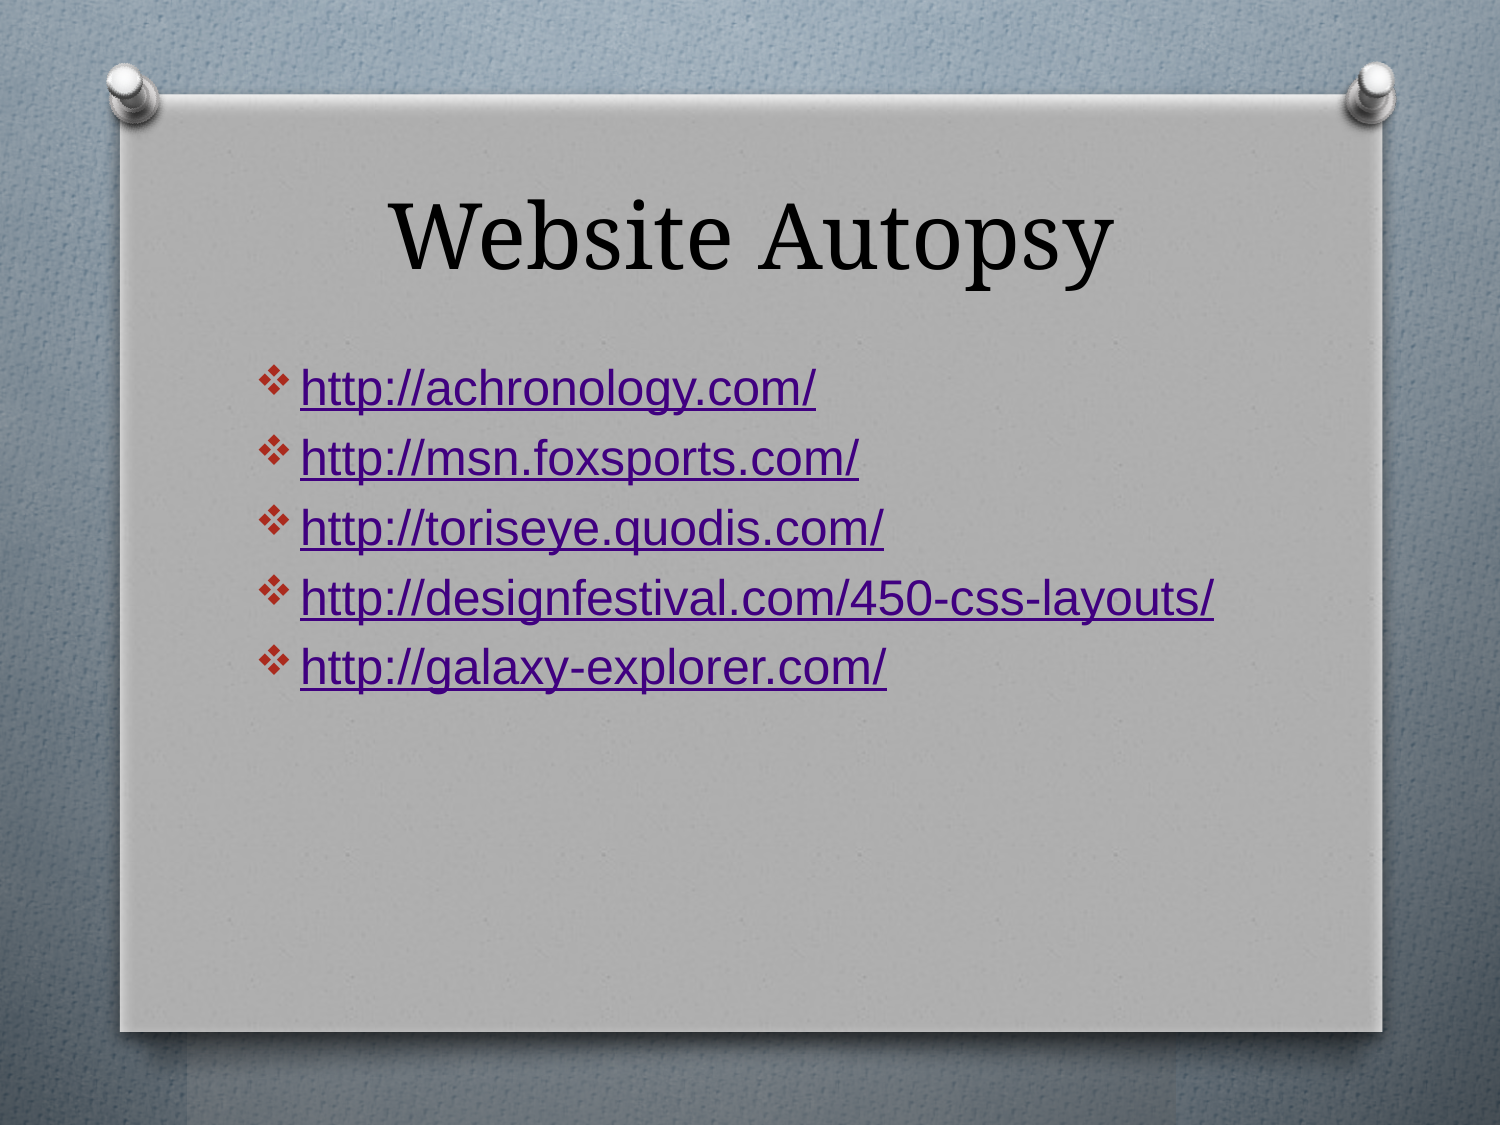

# Website Autopsy
http://achronology.com/
http://msn.foxsports.com/
http://toriseye.quodis.com/
http://designfestival.com/450-css-layouts/
http://galaxy-explorer.com/